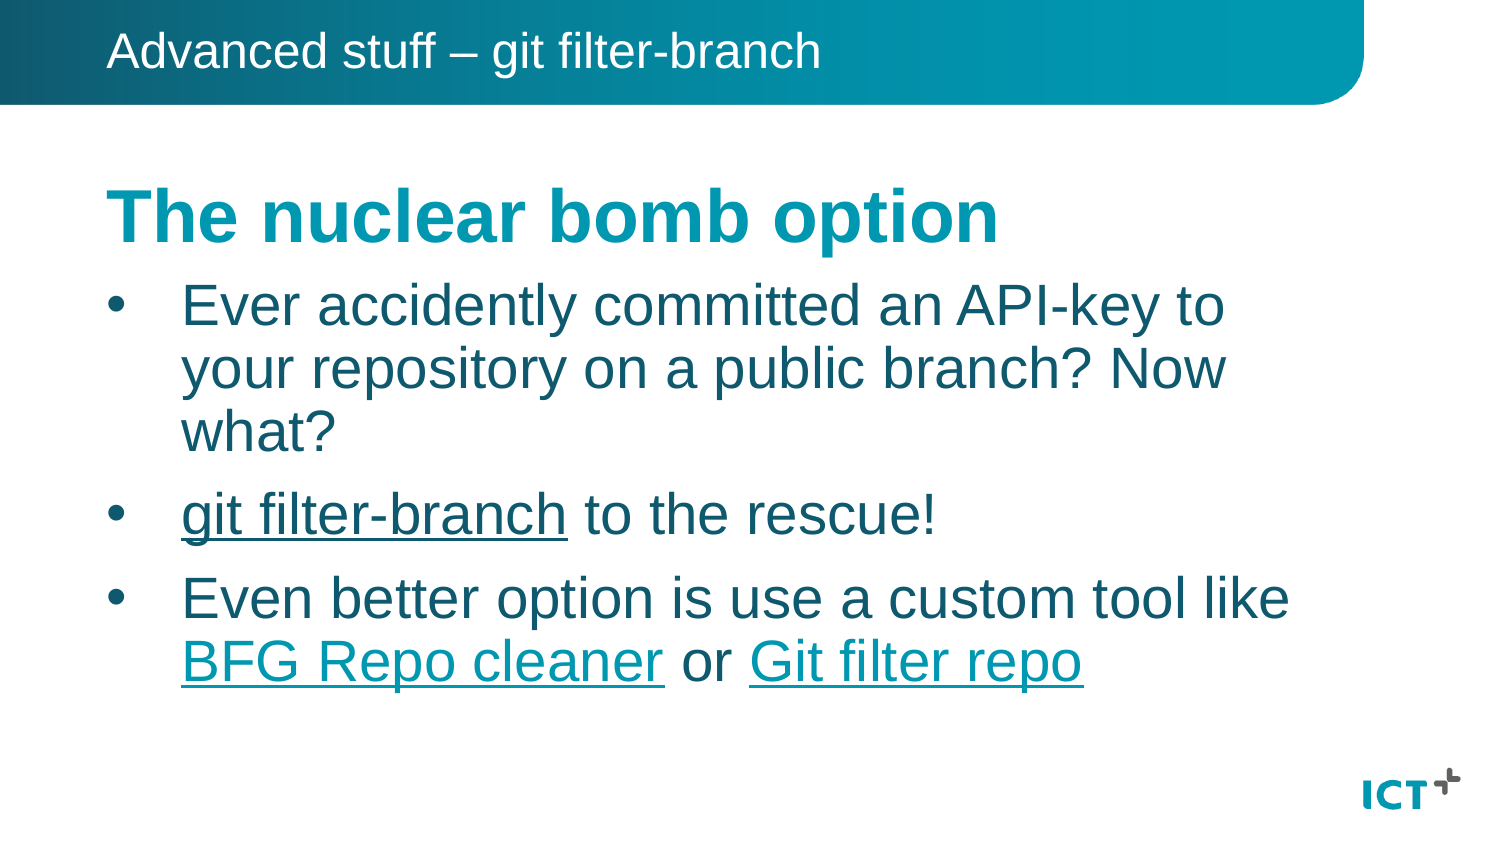

Advanced stuff – git filter-branch

# The nuclear bomb option
Ever accidently committed an API-key to your repository on a public branch? Now what?
git filter-branch to the rescue!
Even better option is use a custom tool like BFG Repo cleaner or Git filter repo